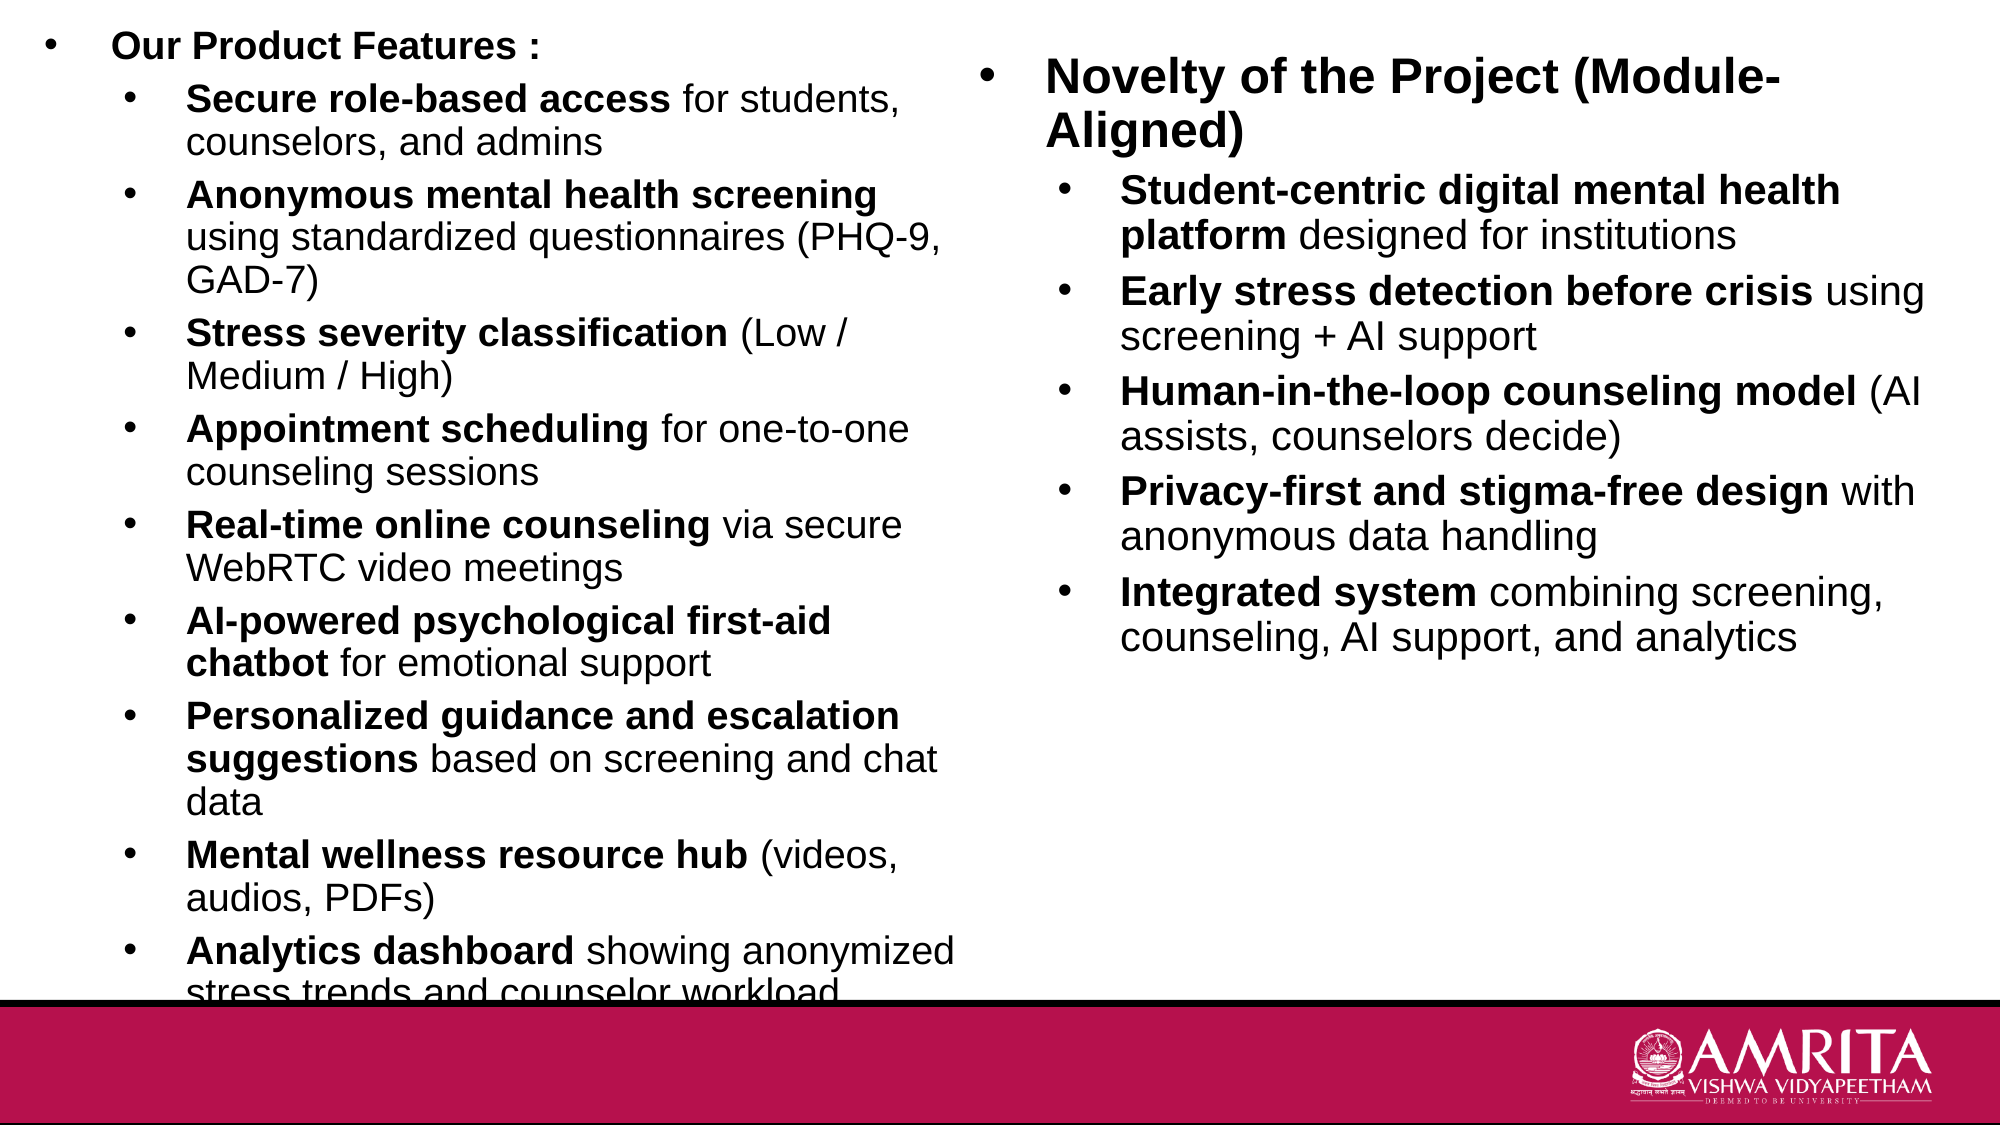

Our Product Features :
Secure role-based access for students, counselors, and admins
Anonymous mental health screening using standardized questionnaires (PHQ-9, GAD-7)
Stress severity classification (Low / Medium / High)
Appointment scheduling for one-to-one counseling sessions
Real-time online counseling via secure WebRTC video meetings
AI-powered psychological first-aid chatbot for emotional support
Personalized guidance and escalation suggestions based on screening and chat data
Mental wellness resource hub (videos, audios, PDFs)
Analytics dashboard showing anonymized stress trends and counselor workload
Novelty of the Project (Module-Aligned)
Student-centric digital mental health platform designed for institutions
Early stress detection before crisis using screening + AI support
Human-in-the-loop counseling model (AI assists, counselors decide)
Privacy-first and stigma-free design with anonymous data handling
Integrated system combining screening, counseling, AI support, and analytics